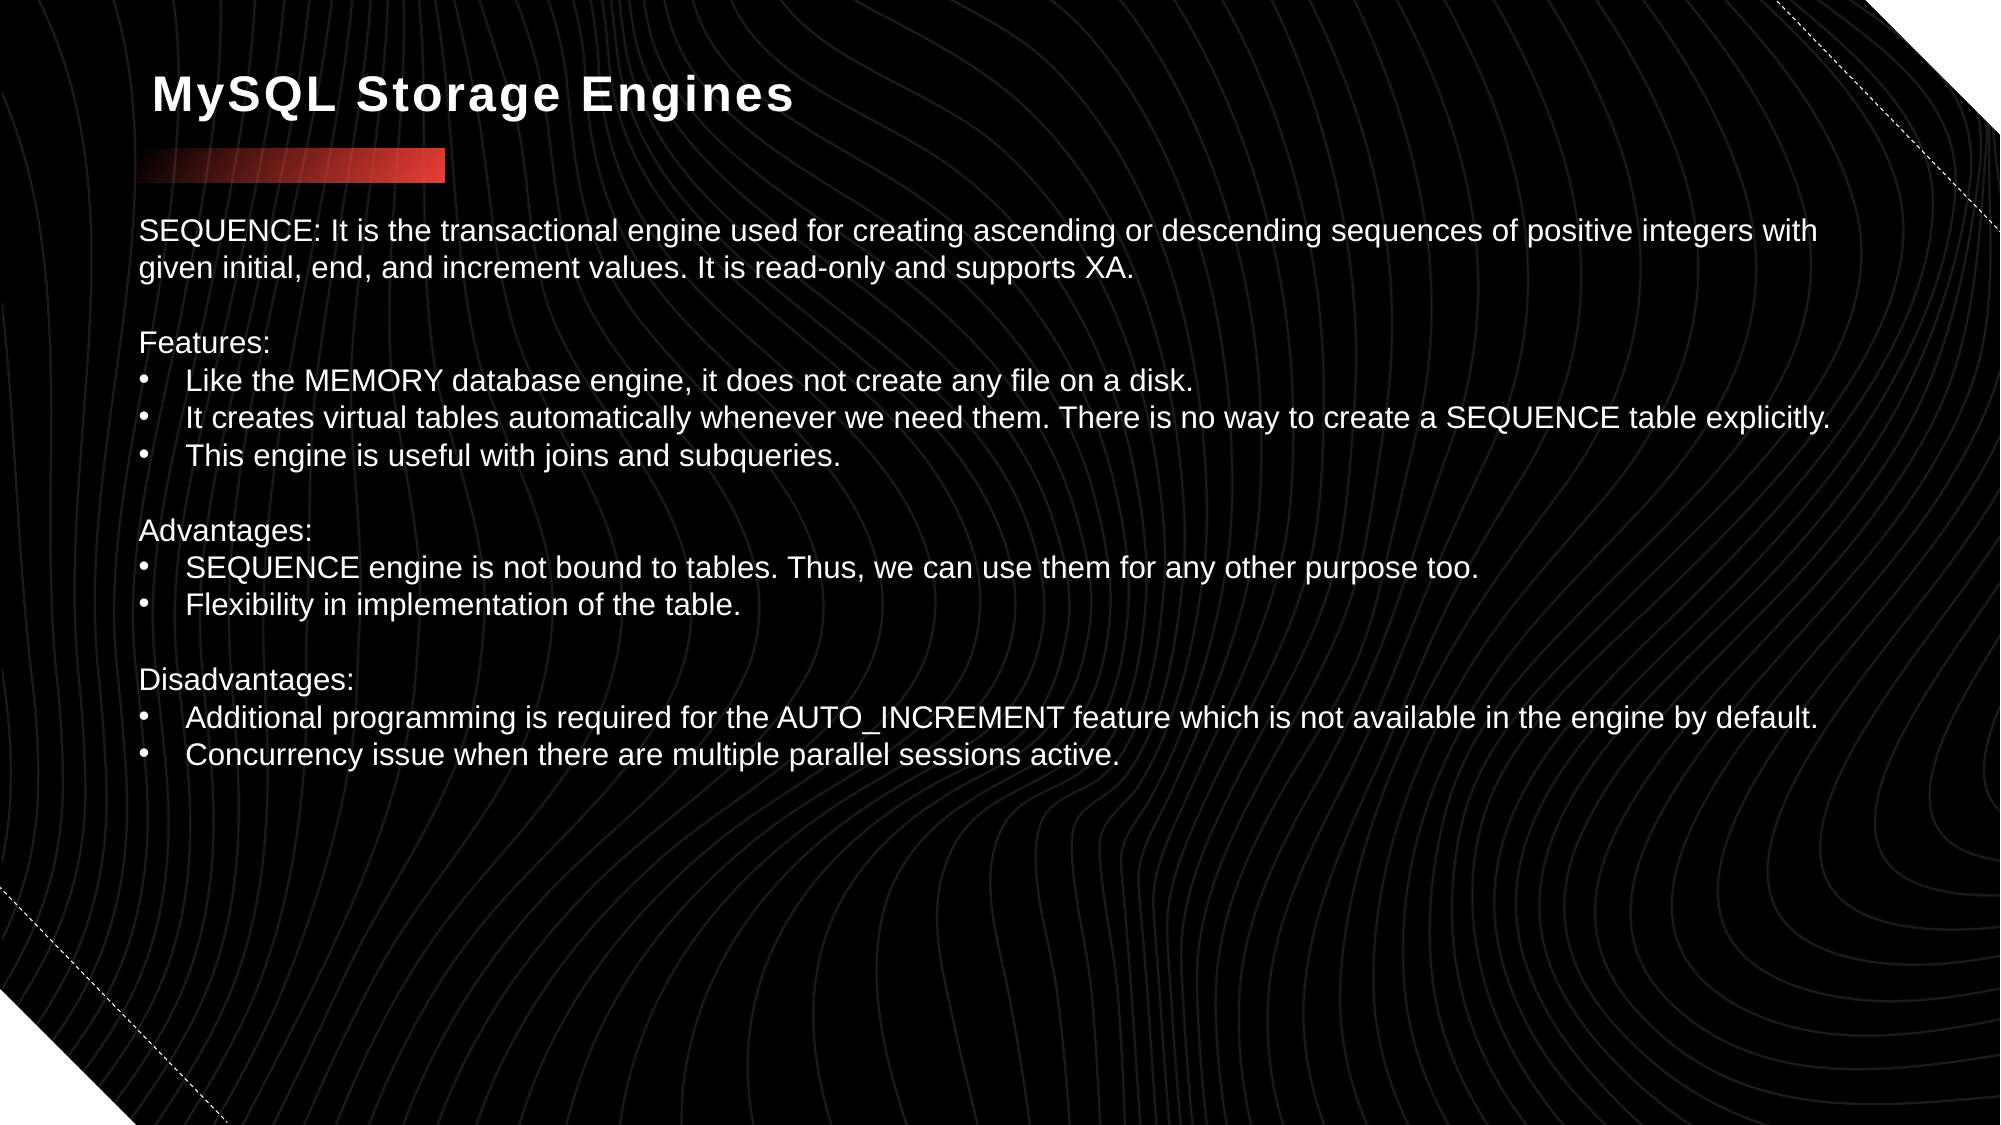

# MySQL Storage Engines
SEQUENCE: It is the transactional engine used for creating ascending or descending sequences of positive integers with given initial, end, and increment values. It is read-only and supports XA.

Features:
Like the MEMORY database engine, it does not create any file on a disk.
It creates virtual tables automatically whenever we need them. There is no way to create a SEQUENCE table explicitly.
This engine is useful with joins and subqueries.

Advantages:
SEQUENCE engine is not bound to tables. Thus, we can use them for any other purpose too.
Flexibility in implementation of the table.

Disadvantages:
Additional programming is required for the AUTO_INCREMENT feature which is not available in the engine by default.
Concurrency issue when there are multiple parallel sessions active.